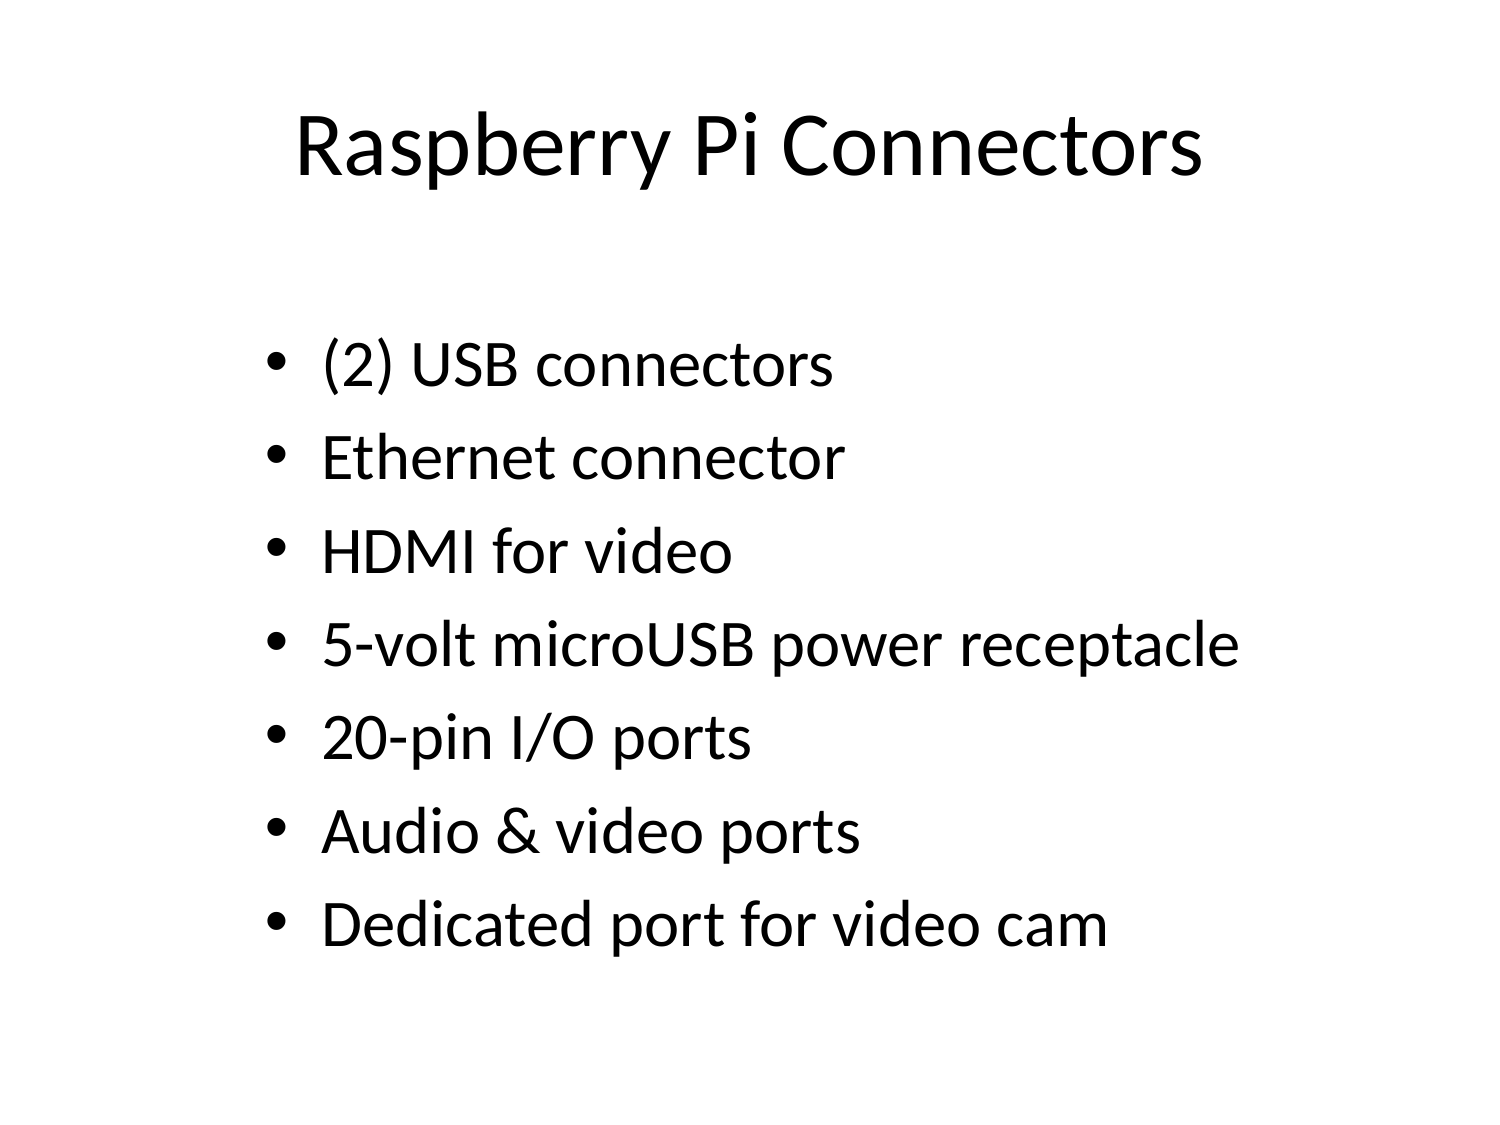

# Raspberry Pi Connectors
(2) USB connectors
Ethernet connector
HDMI for video
5-volt microUSB power receptacle
20-pin I/O ports
Audio & video ports
Dedicated port for video cam